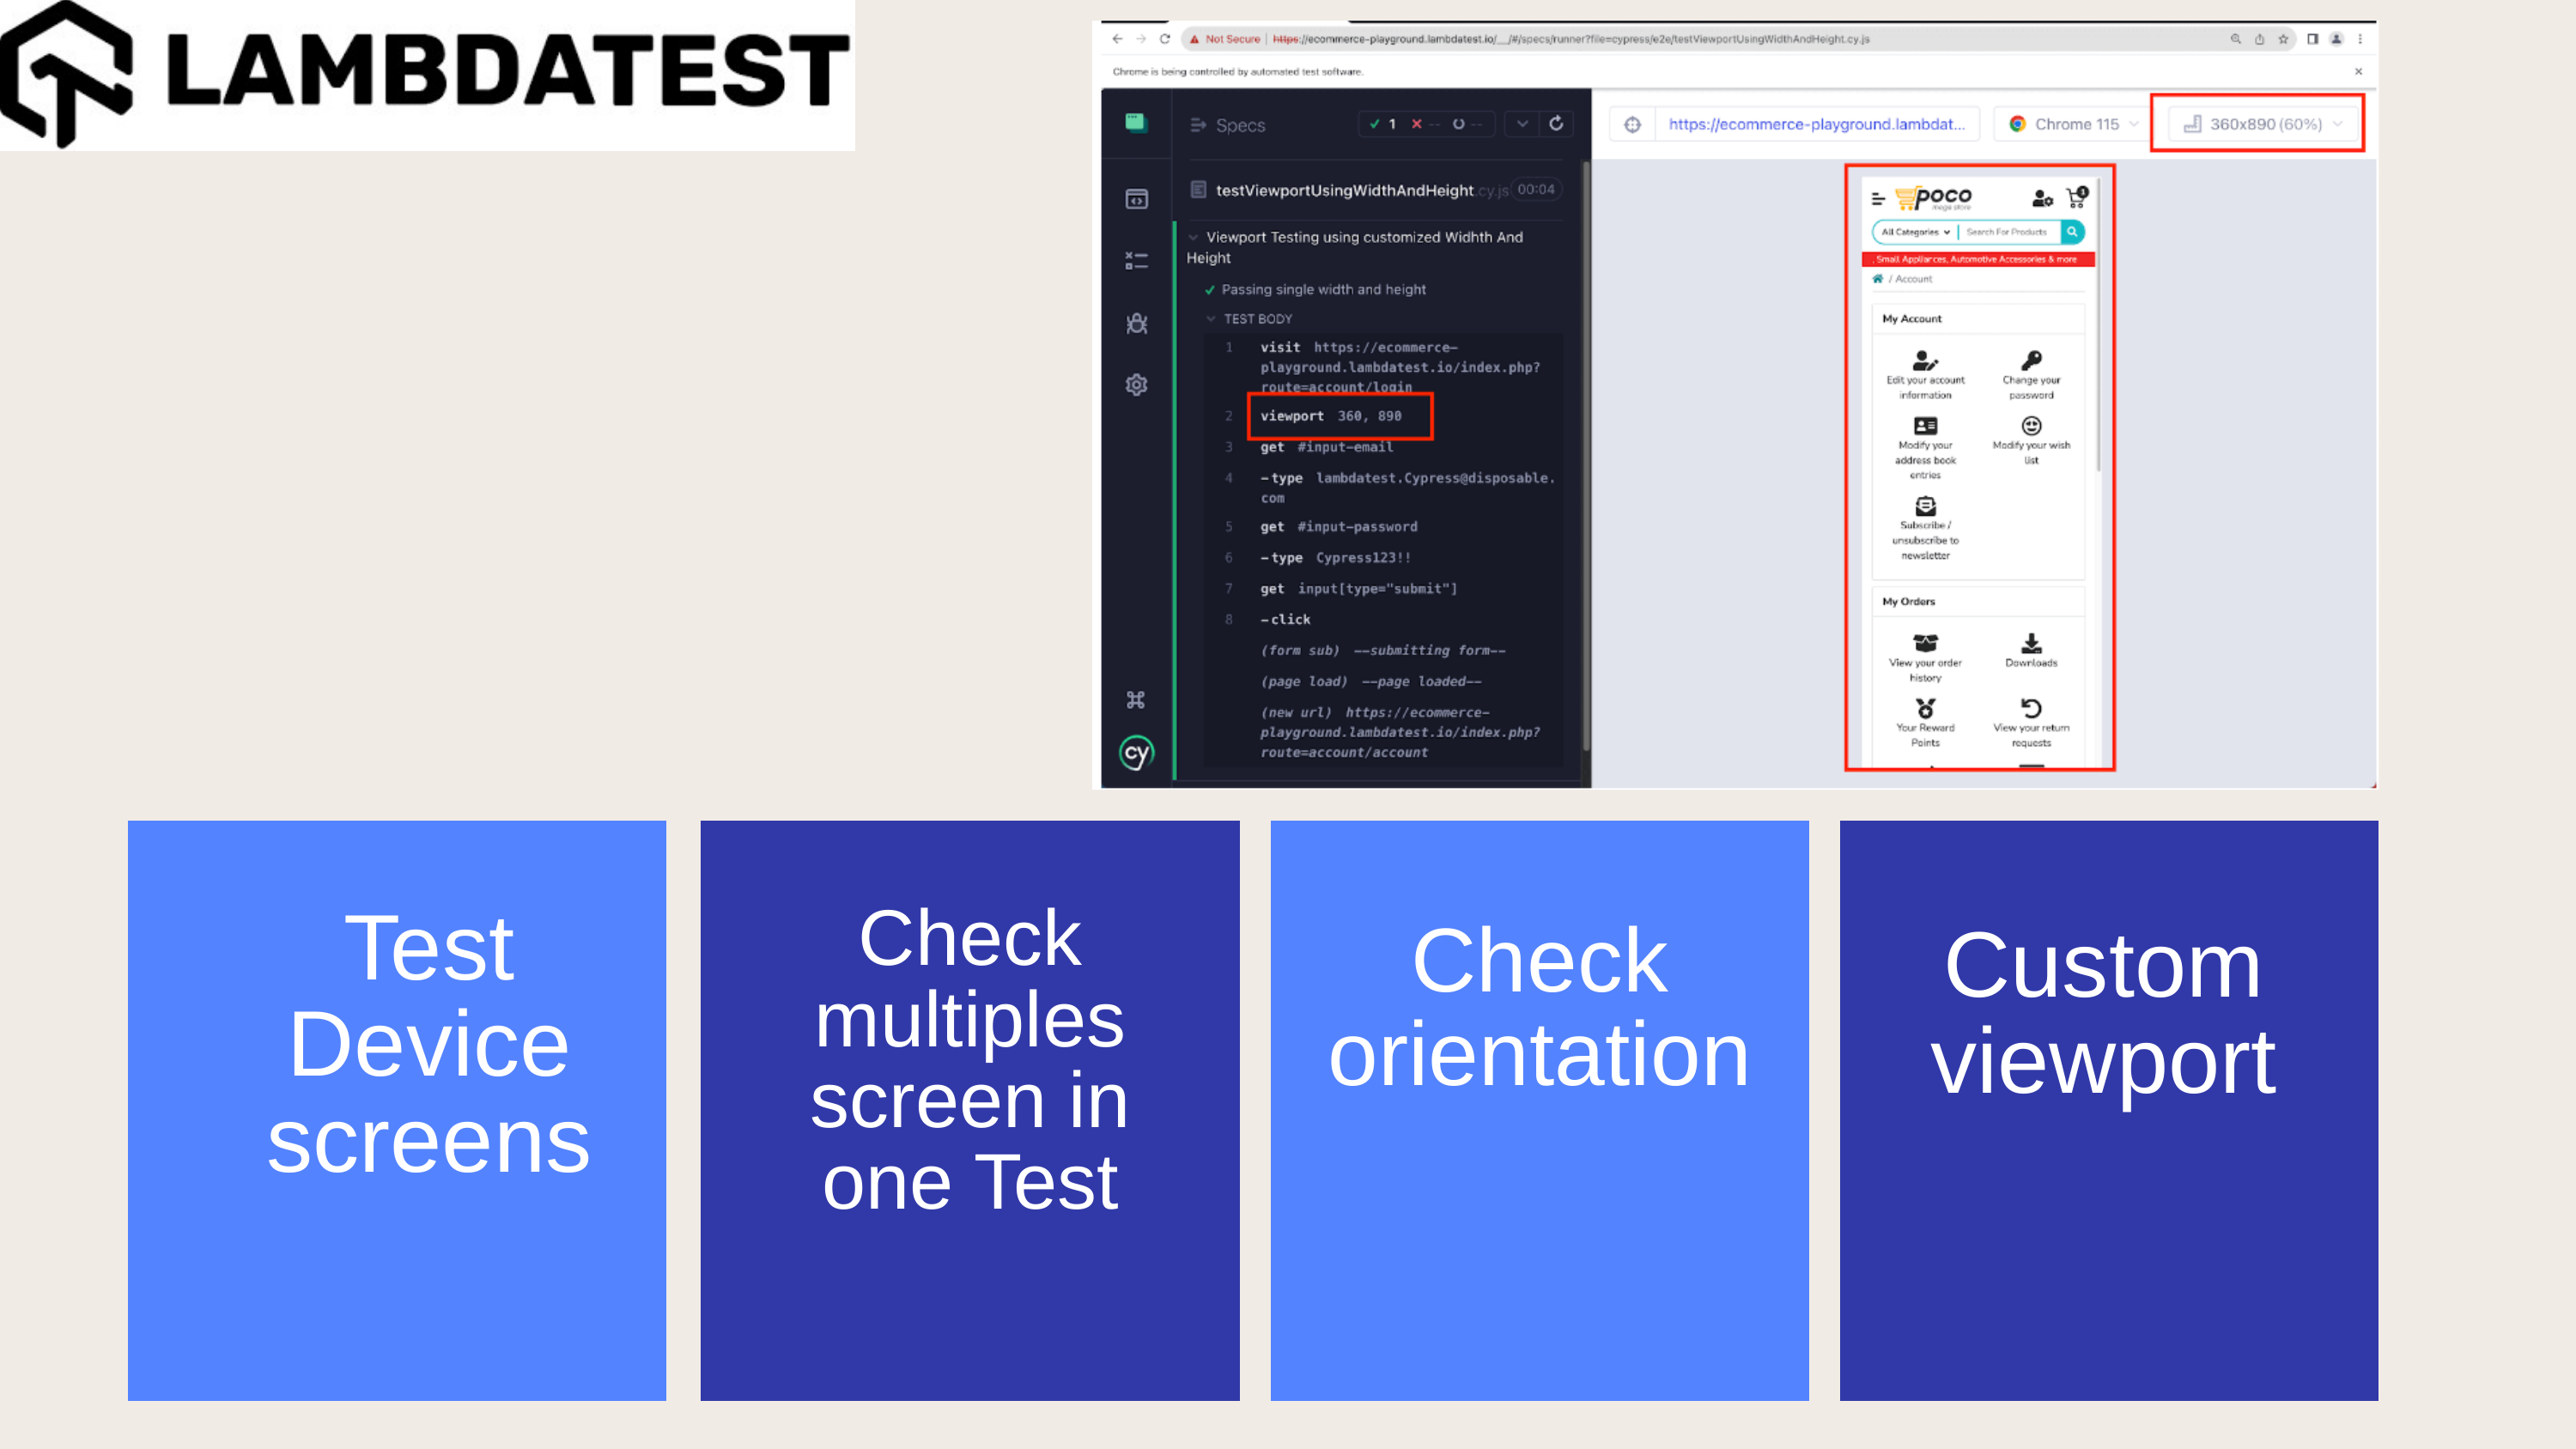

Check multiples screen in one Test
Test Device screens
Check orientation
Custom viewport